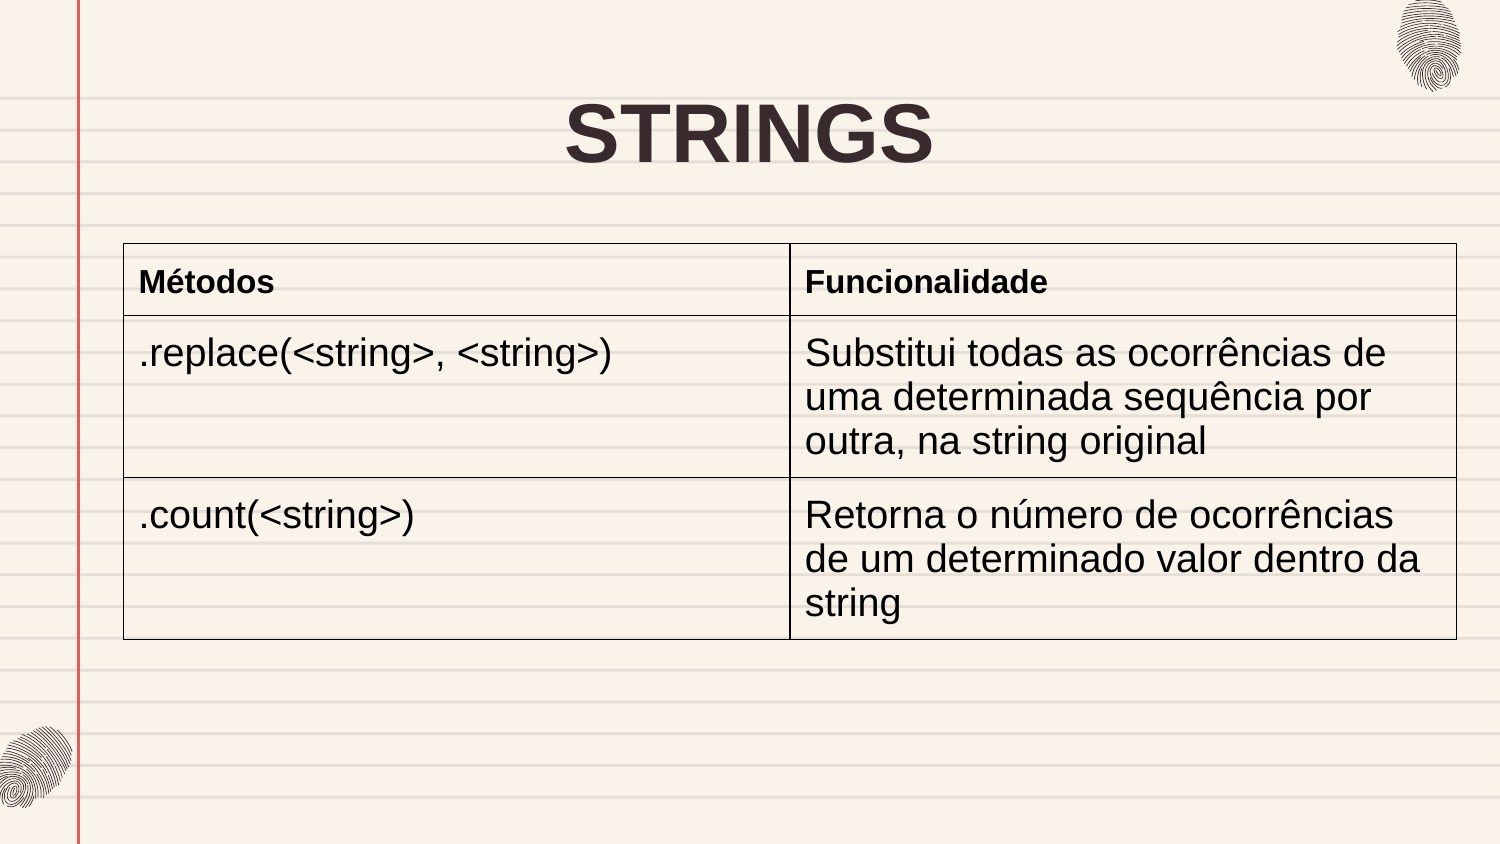

# STRINGS
| Métodos | Funcionalidade |
| --- | --- |
| .replace(<string>, <string>) | Substitui todas as ocorrências de uma determinada sequência por outra, na string original |
| .count(<string>) | Retorna o número de ocorrências de um determinado valor dentro da string |